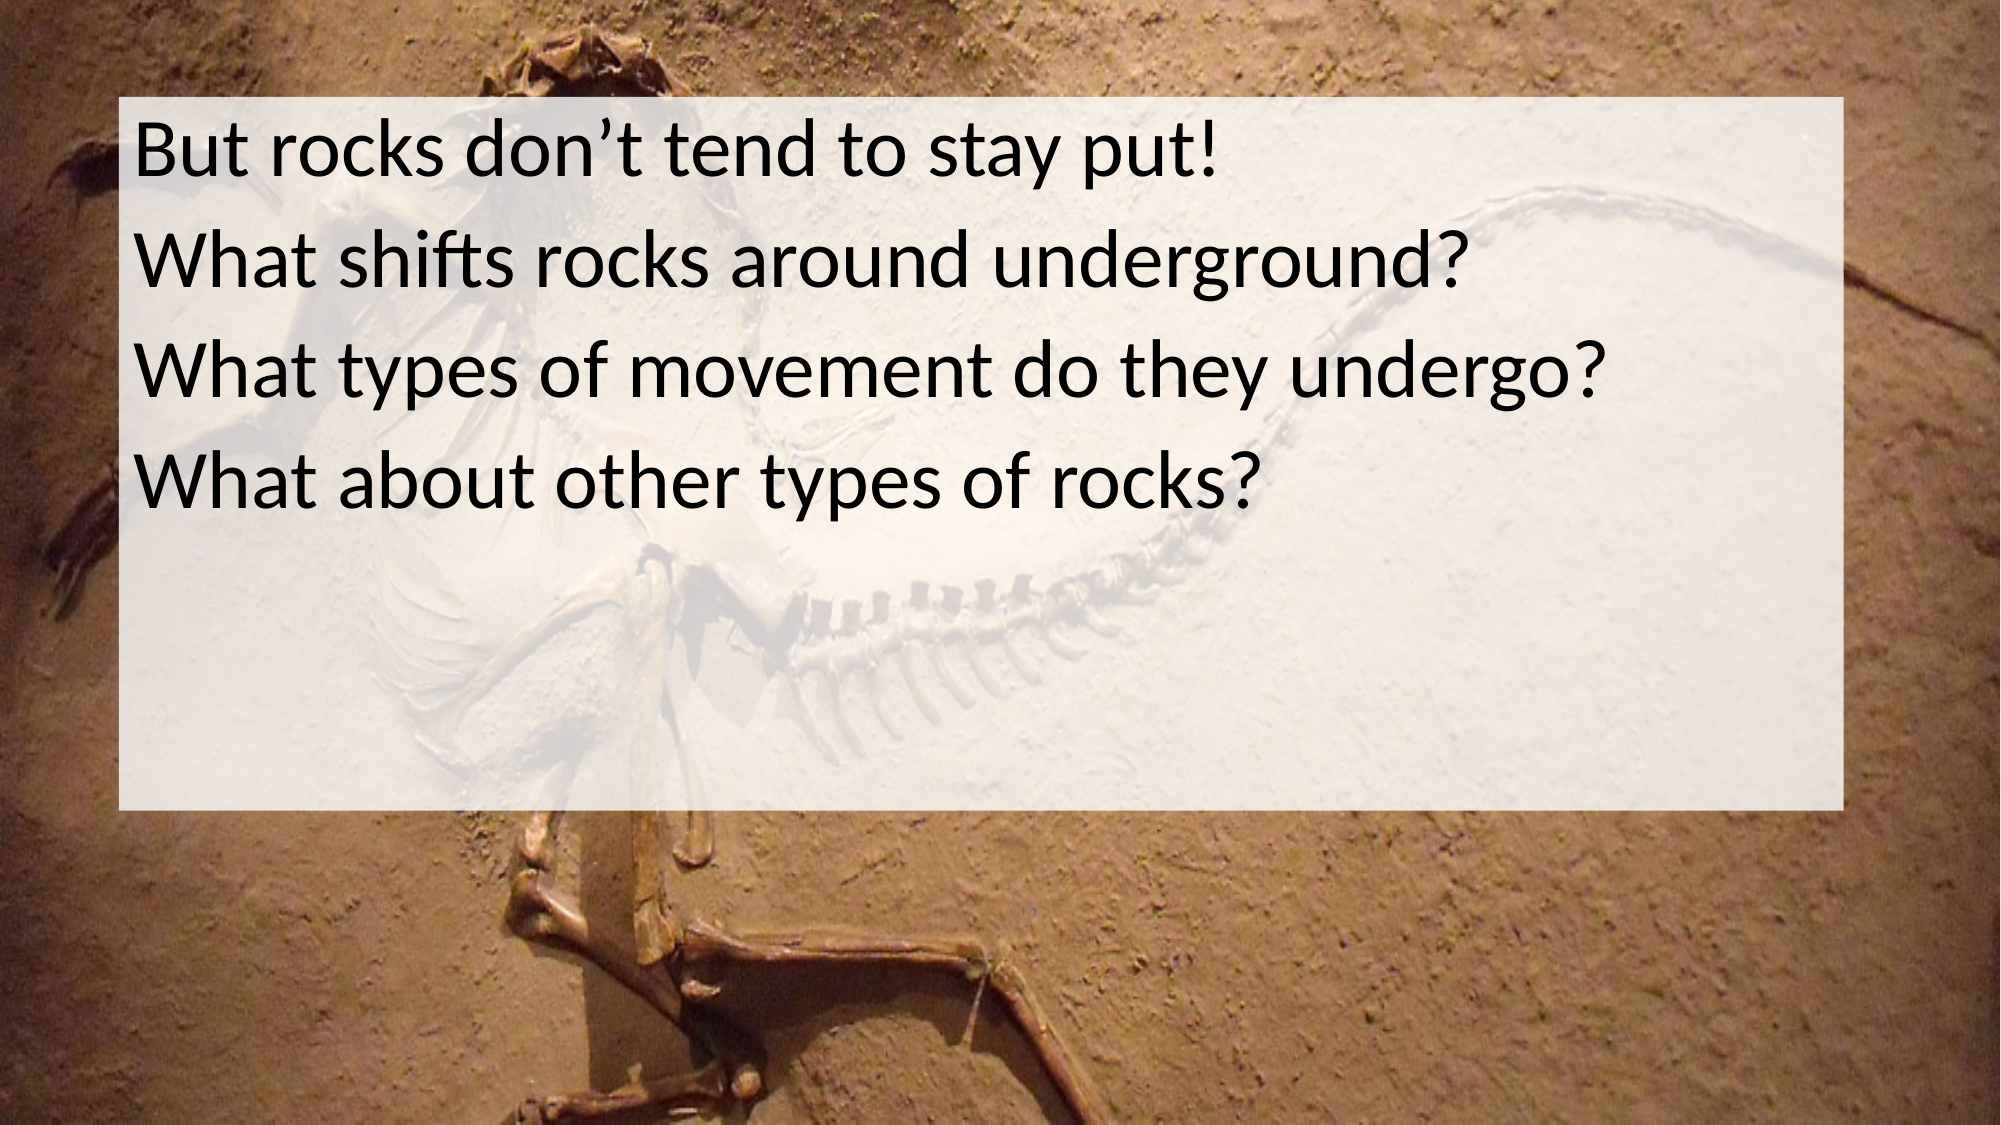

But rocks don’t tend to stay put!
What shifts rocks around underground?
What types of movement do they undergo?
What about other types of rocks?